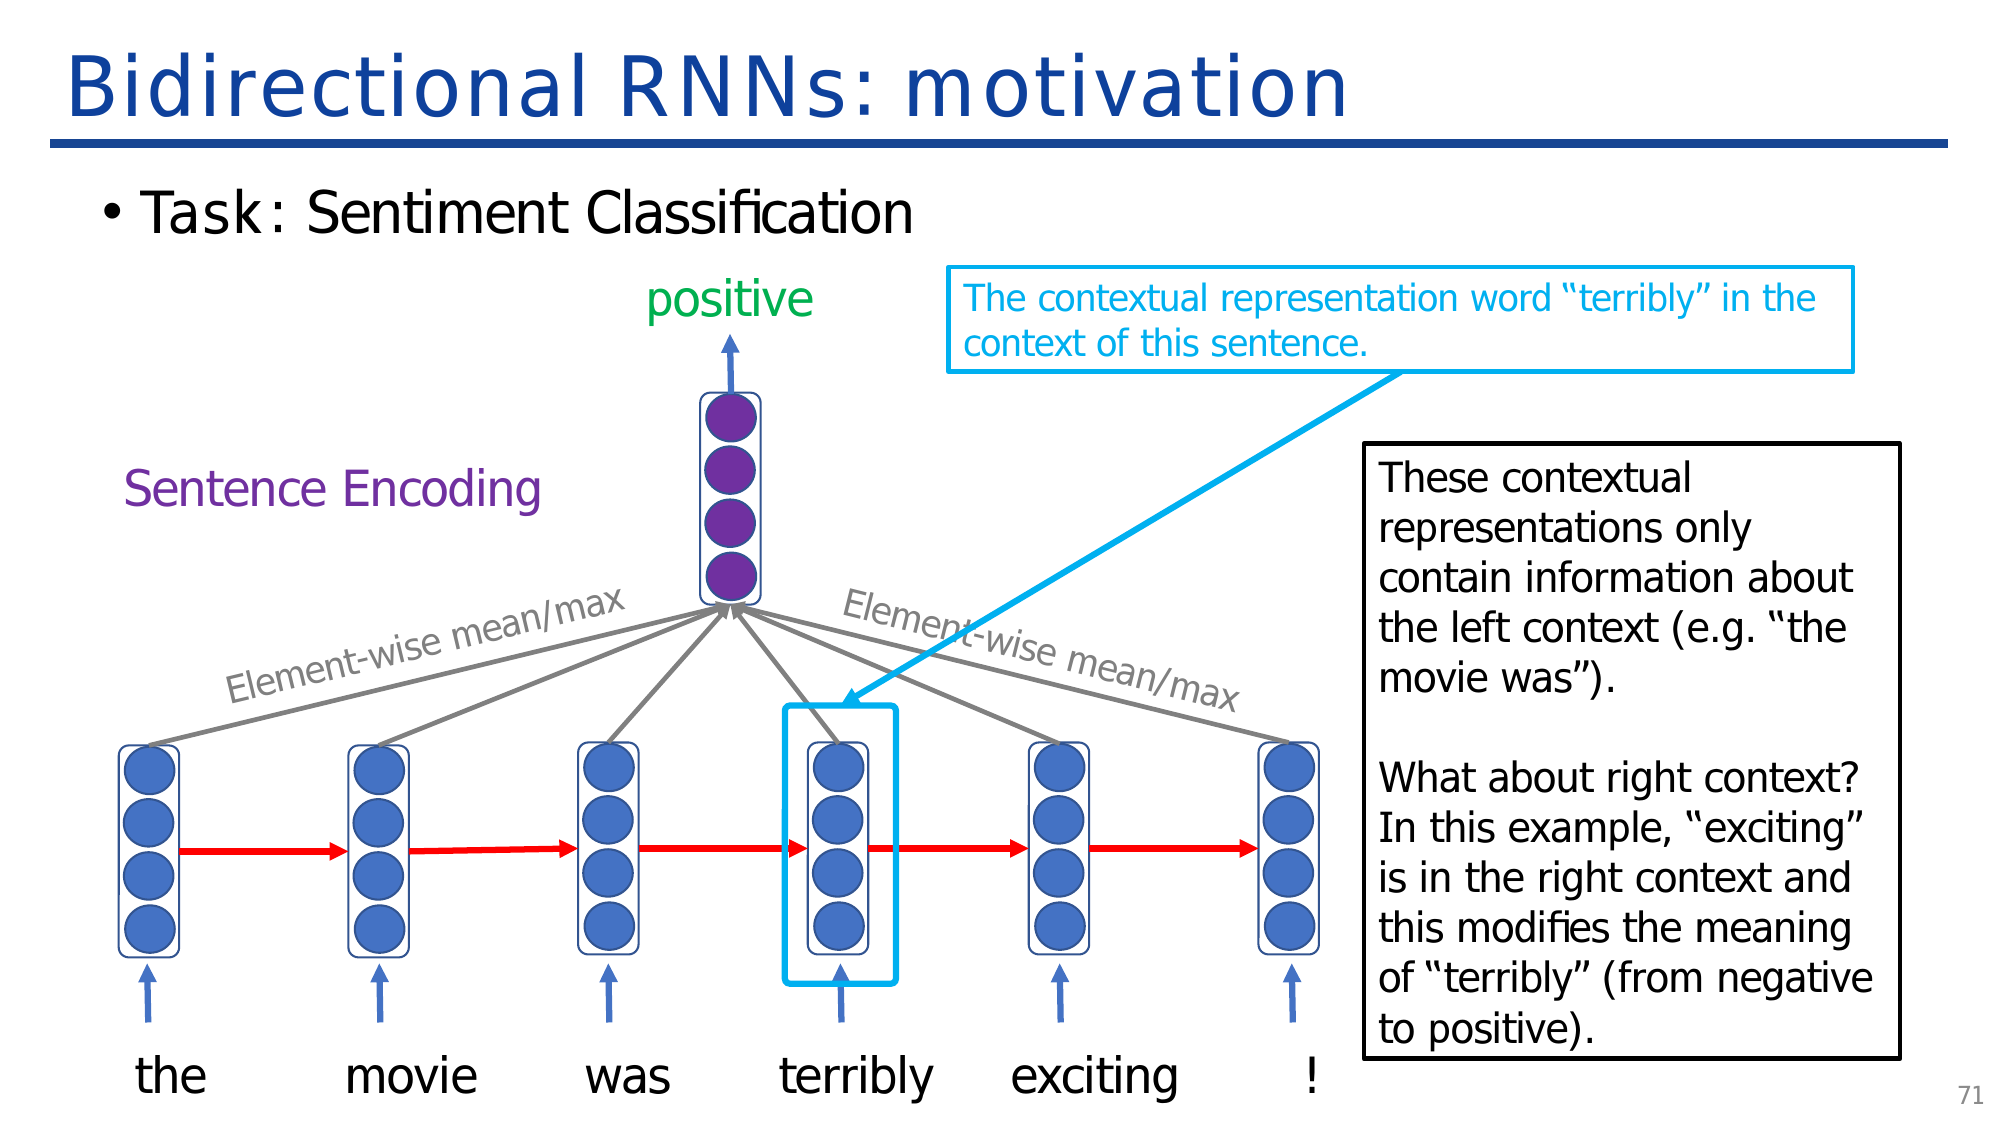

# Bidirectional RNNs: motivation
Task: Sentiment Classification
positive
The contextual representation word “terribly” in the context of this sentence.

These contextual representations only contain information about the left context (e.g. “the movie was”).

What about right context? In this example, “exciting” is in the right context and this modifies the meaning of “terribly” (from negative to positive).

Sentence Encoding

Element-wise mean/max
Element-wise mean/max

the         movie       was       terribly     exciting        !
71